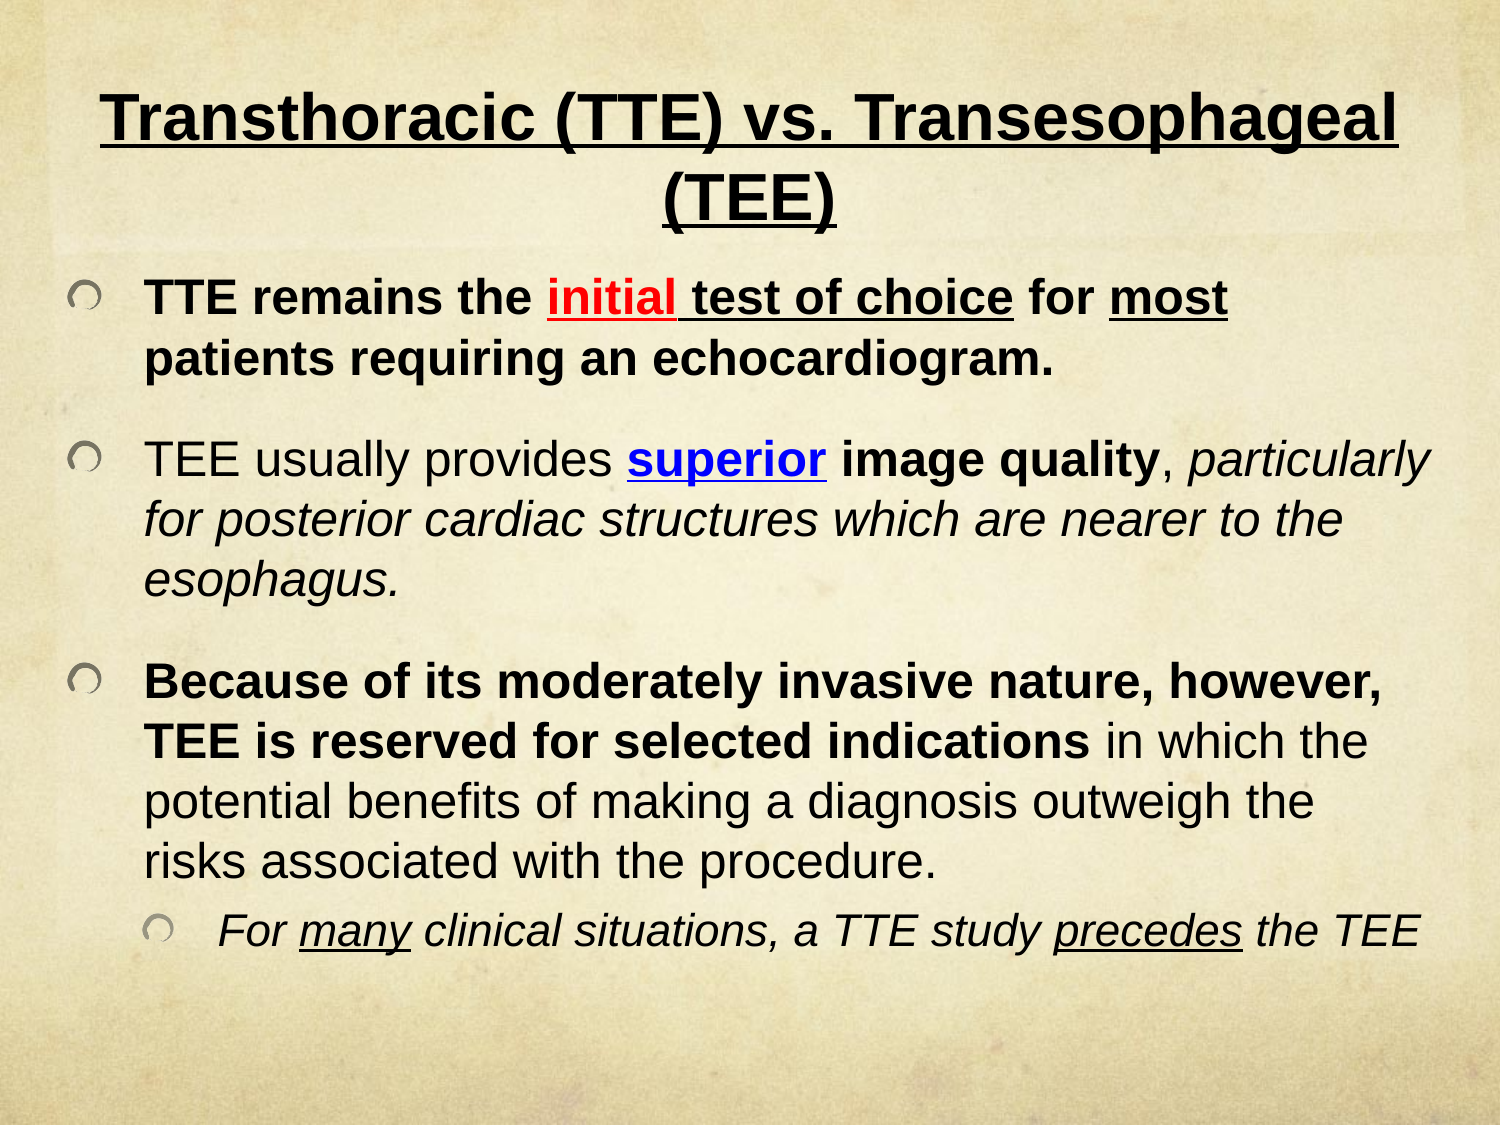

# Transthoracic (TTE) vs. Transesophageal (TEE)
TTE remains the initial test of choice for most patients requiring an echocardiogram.
TEE usually provides superior image quality, particularly for posterior cardiac structures which are nearer to the esophagus.
Because of its moderately invasive nature, however, TEE is reserved for selected indications in which the potential benefits of making a diagnosis outweigh the risks associated with the procedure.
For many clinical situations, a TTE study precedes the TEE